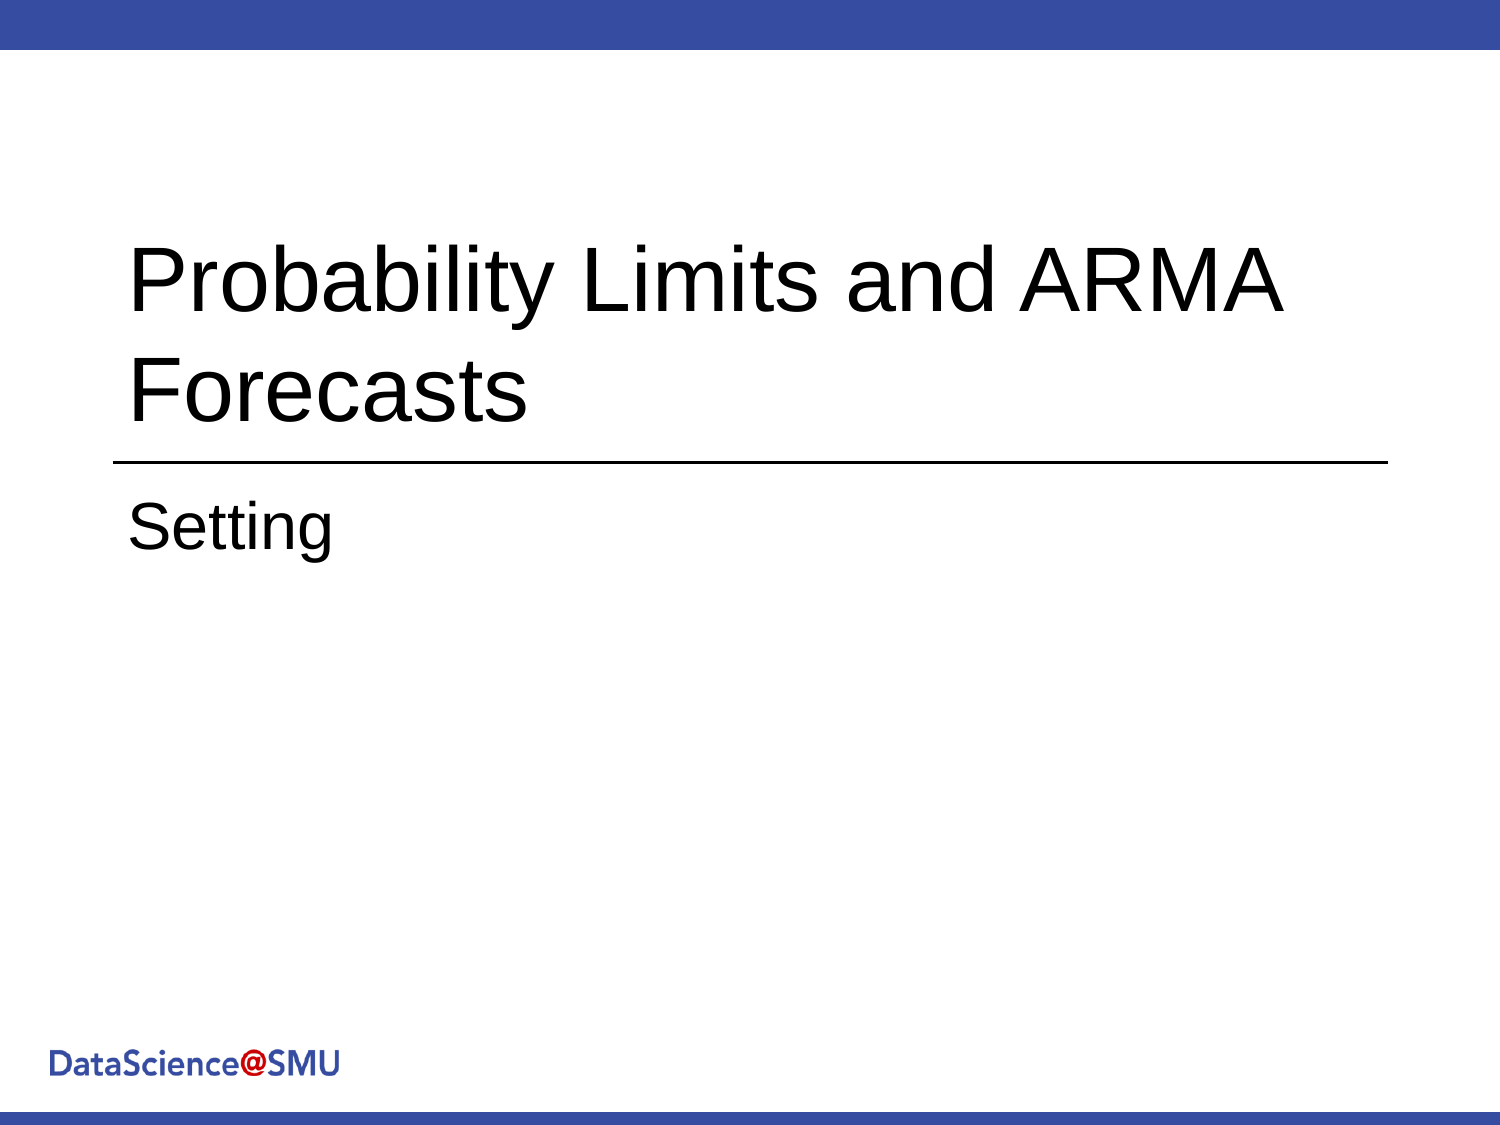

# Probability Limits and ARMA Forecasts
Setting